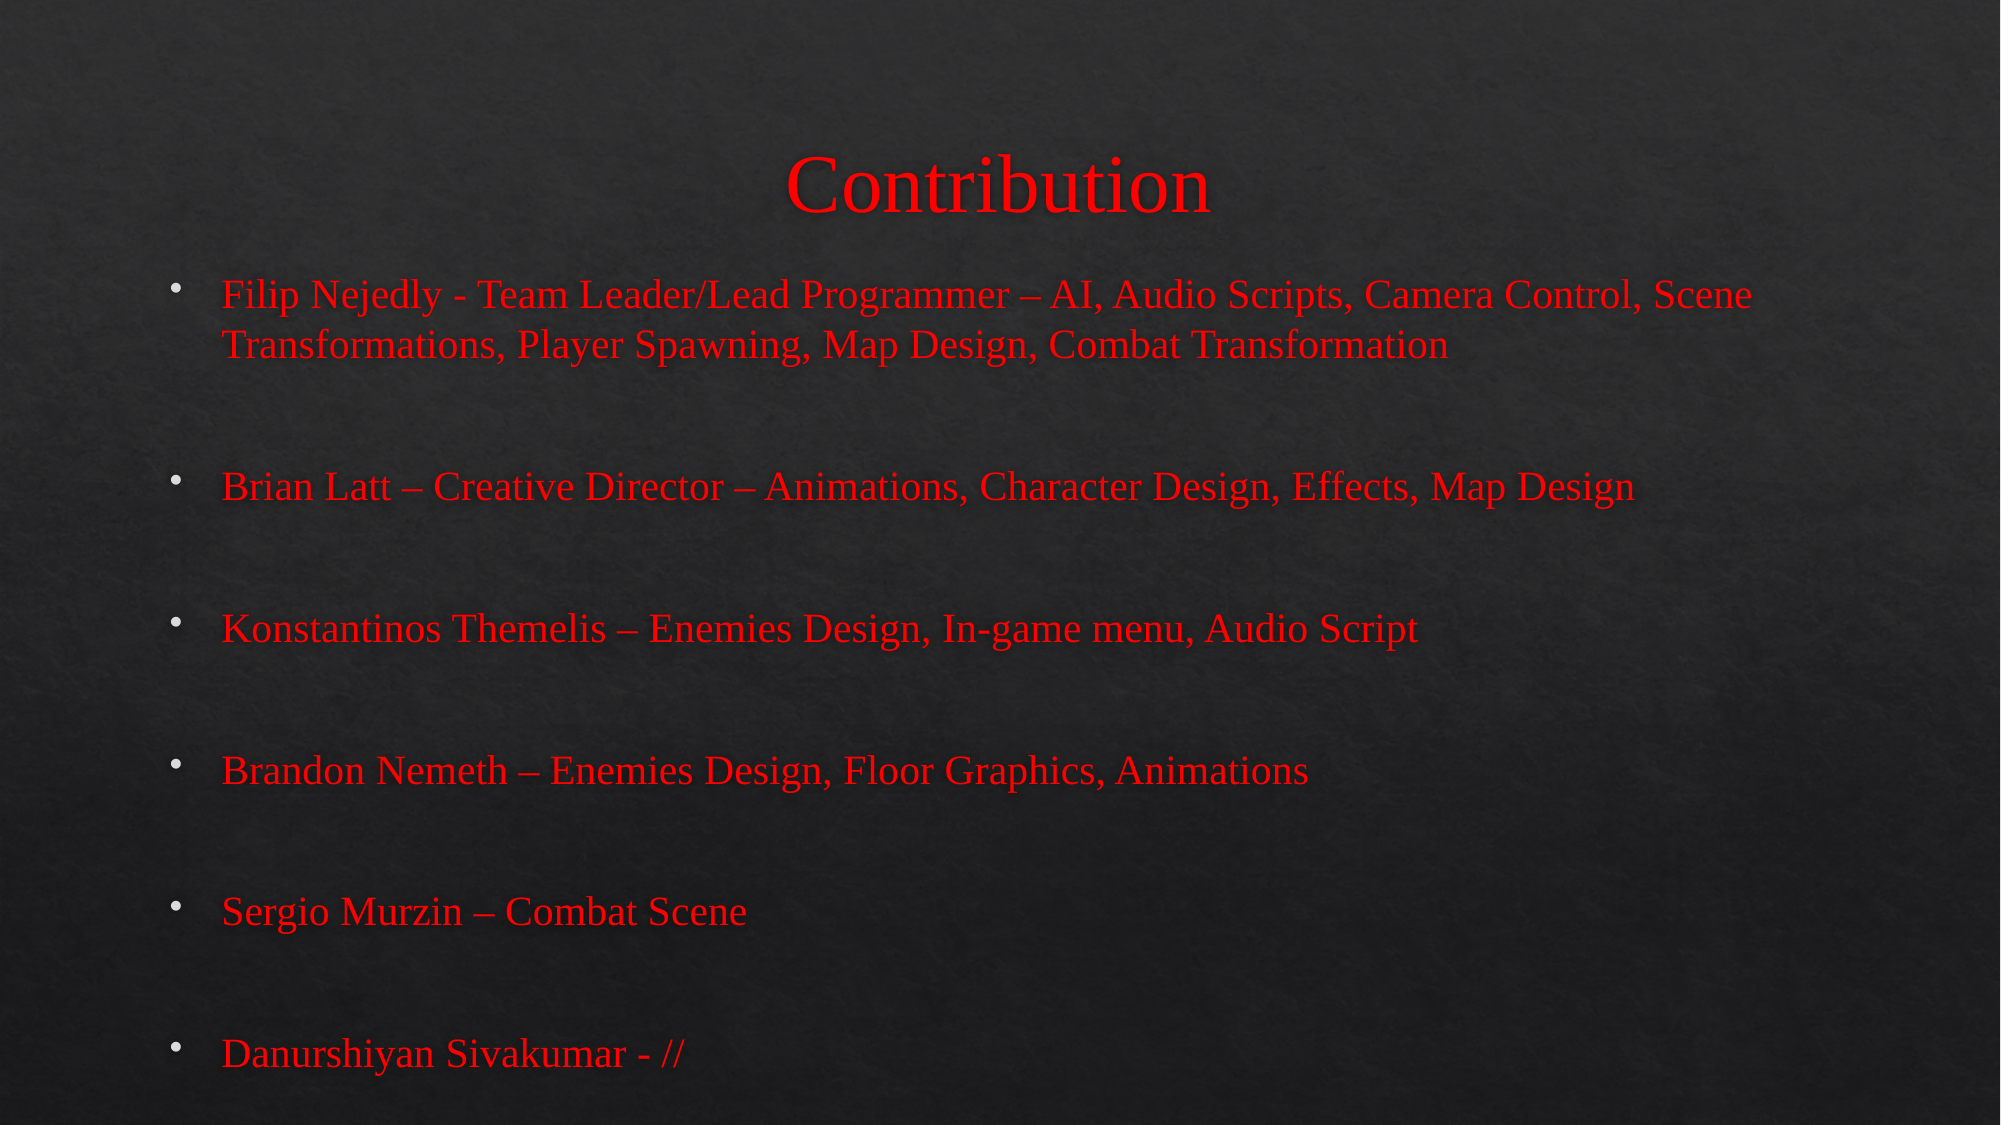

# Contribution
Filip Nejedly - Team Leader/Lead Programmer – AI, Audio Scripts, Camera Control, Scene Transformations, Player Spawning, Map Design, Combat Transformation

Brian Latt – Creative Director – Animations, Character Design, Effects, Map Design

Konstantinos Themelis – Enemies Design, In-game menu, Audio Script

Brandon Nemeth – Enemies Design, Floor Graphics, Animations

Sergio Murzin – Combat Scene

Danurshiyan Sivakumar - //